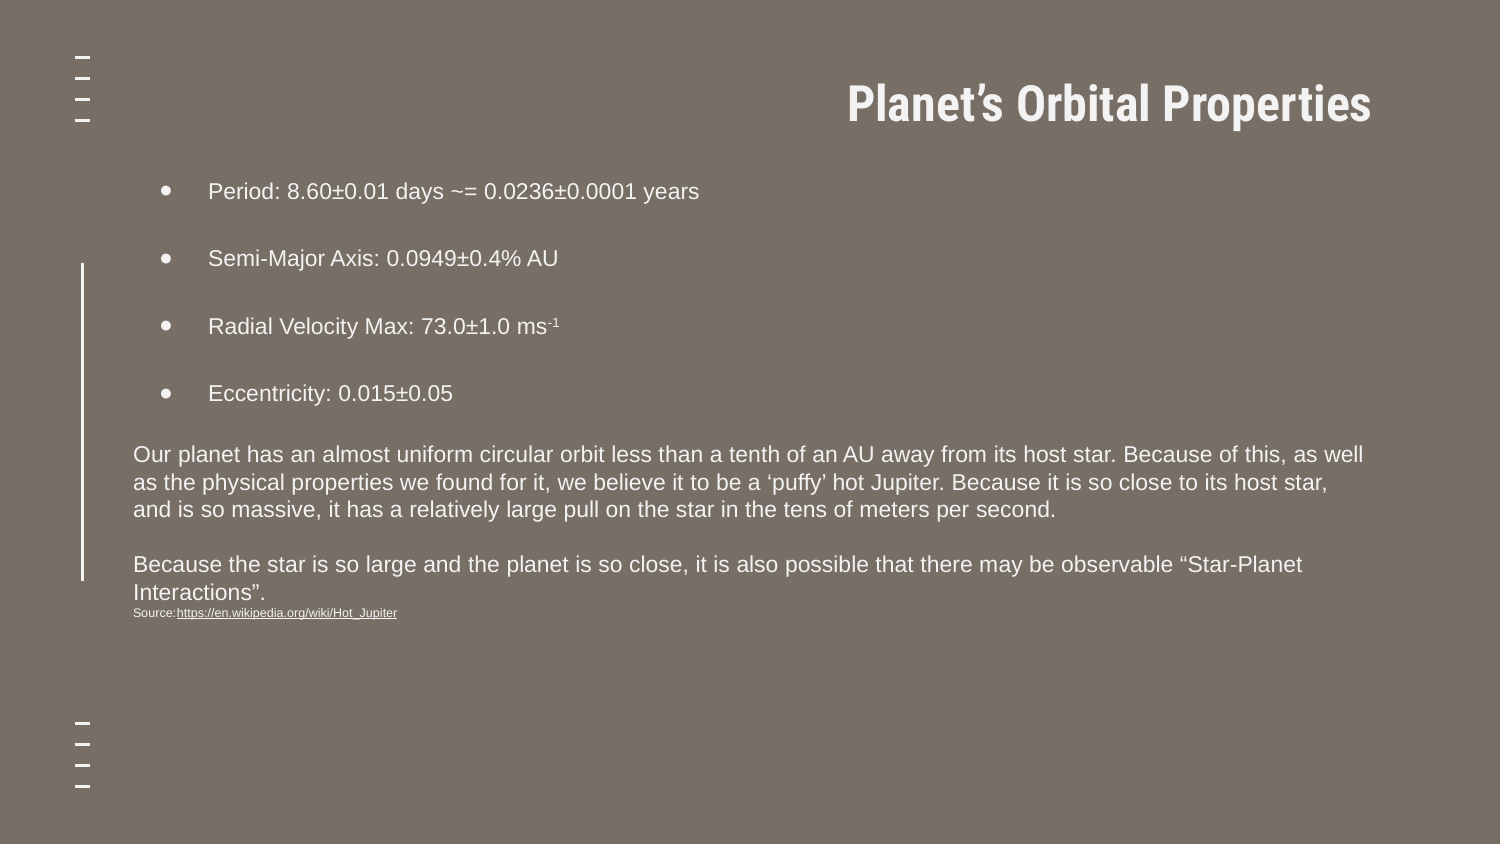

# Planet’s Orbital Properties
Period: 8.60±0.01 days ~= 0.0236±0.0001 years

Semi-Major Axis: 0.0949±0.4% AU

Radial Velocity Max: 73.0±1.0 ms-1

Eccentricity: 0.015±0.05

Our planet has an almost uniform circular orbit less than a tenth of an AU away from its host star. Because of this, as well as the physical properties we found for it, we believe it to be a ‘puffy’ hot Jupiter. Because it is so close to its host star, and is so massive, it has a relatively large pull on the star in the tens of meters per second.

Because the star is so large and the planet is so close, it is also possible that there may be observable “Star-Planet Interactions”.
Source: https://en.wikipedia.org/wiki/Hot_Jupiter